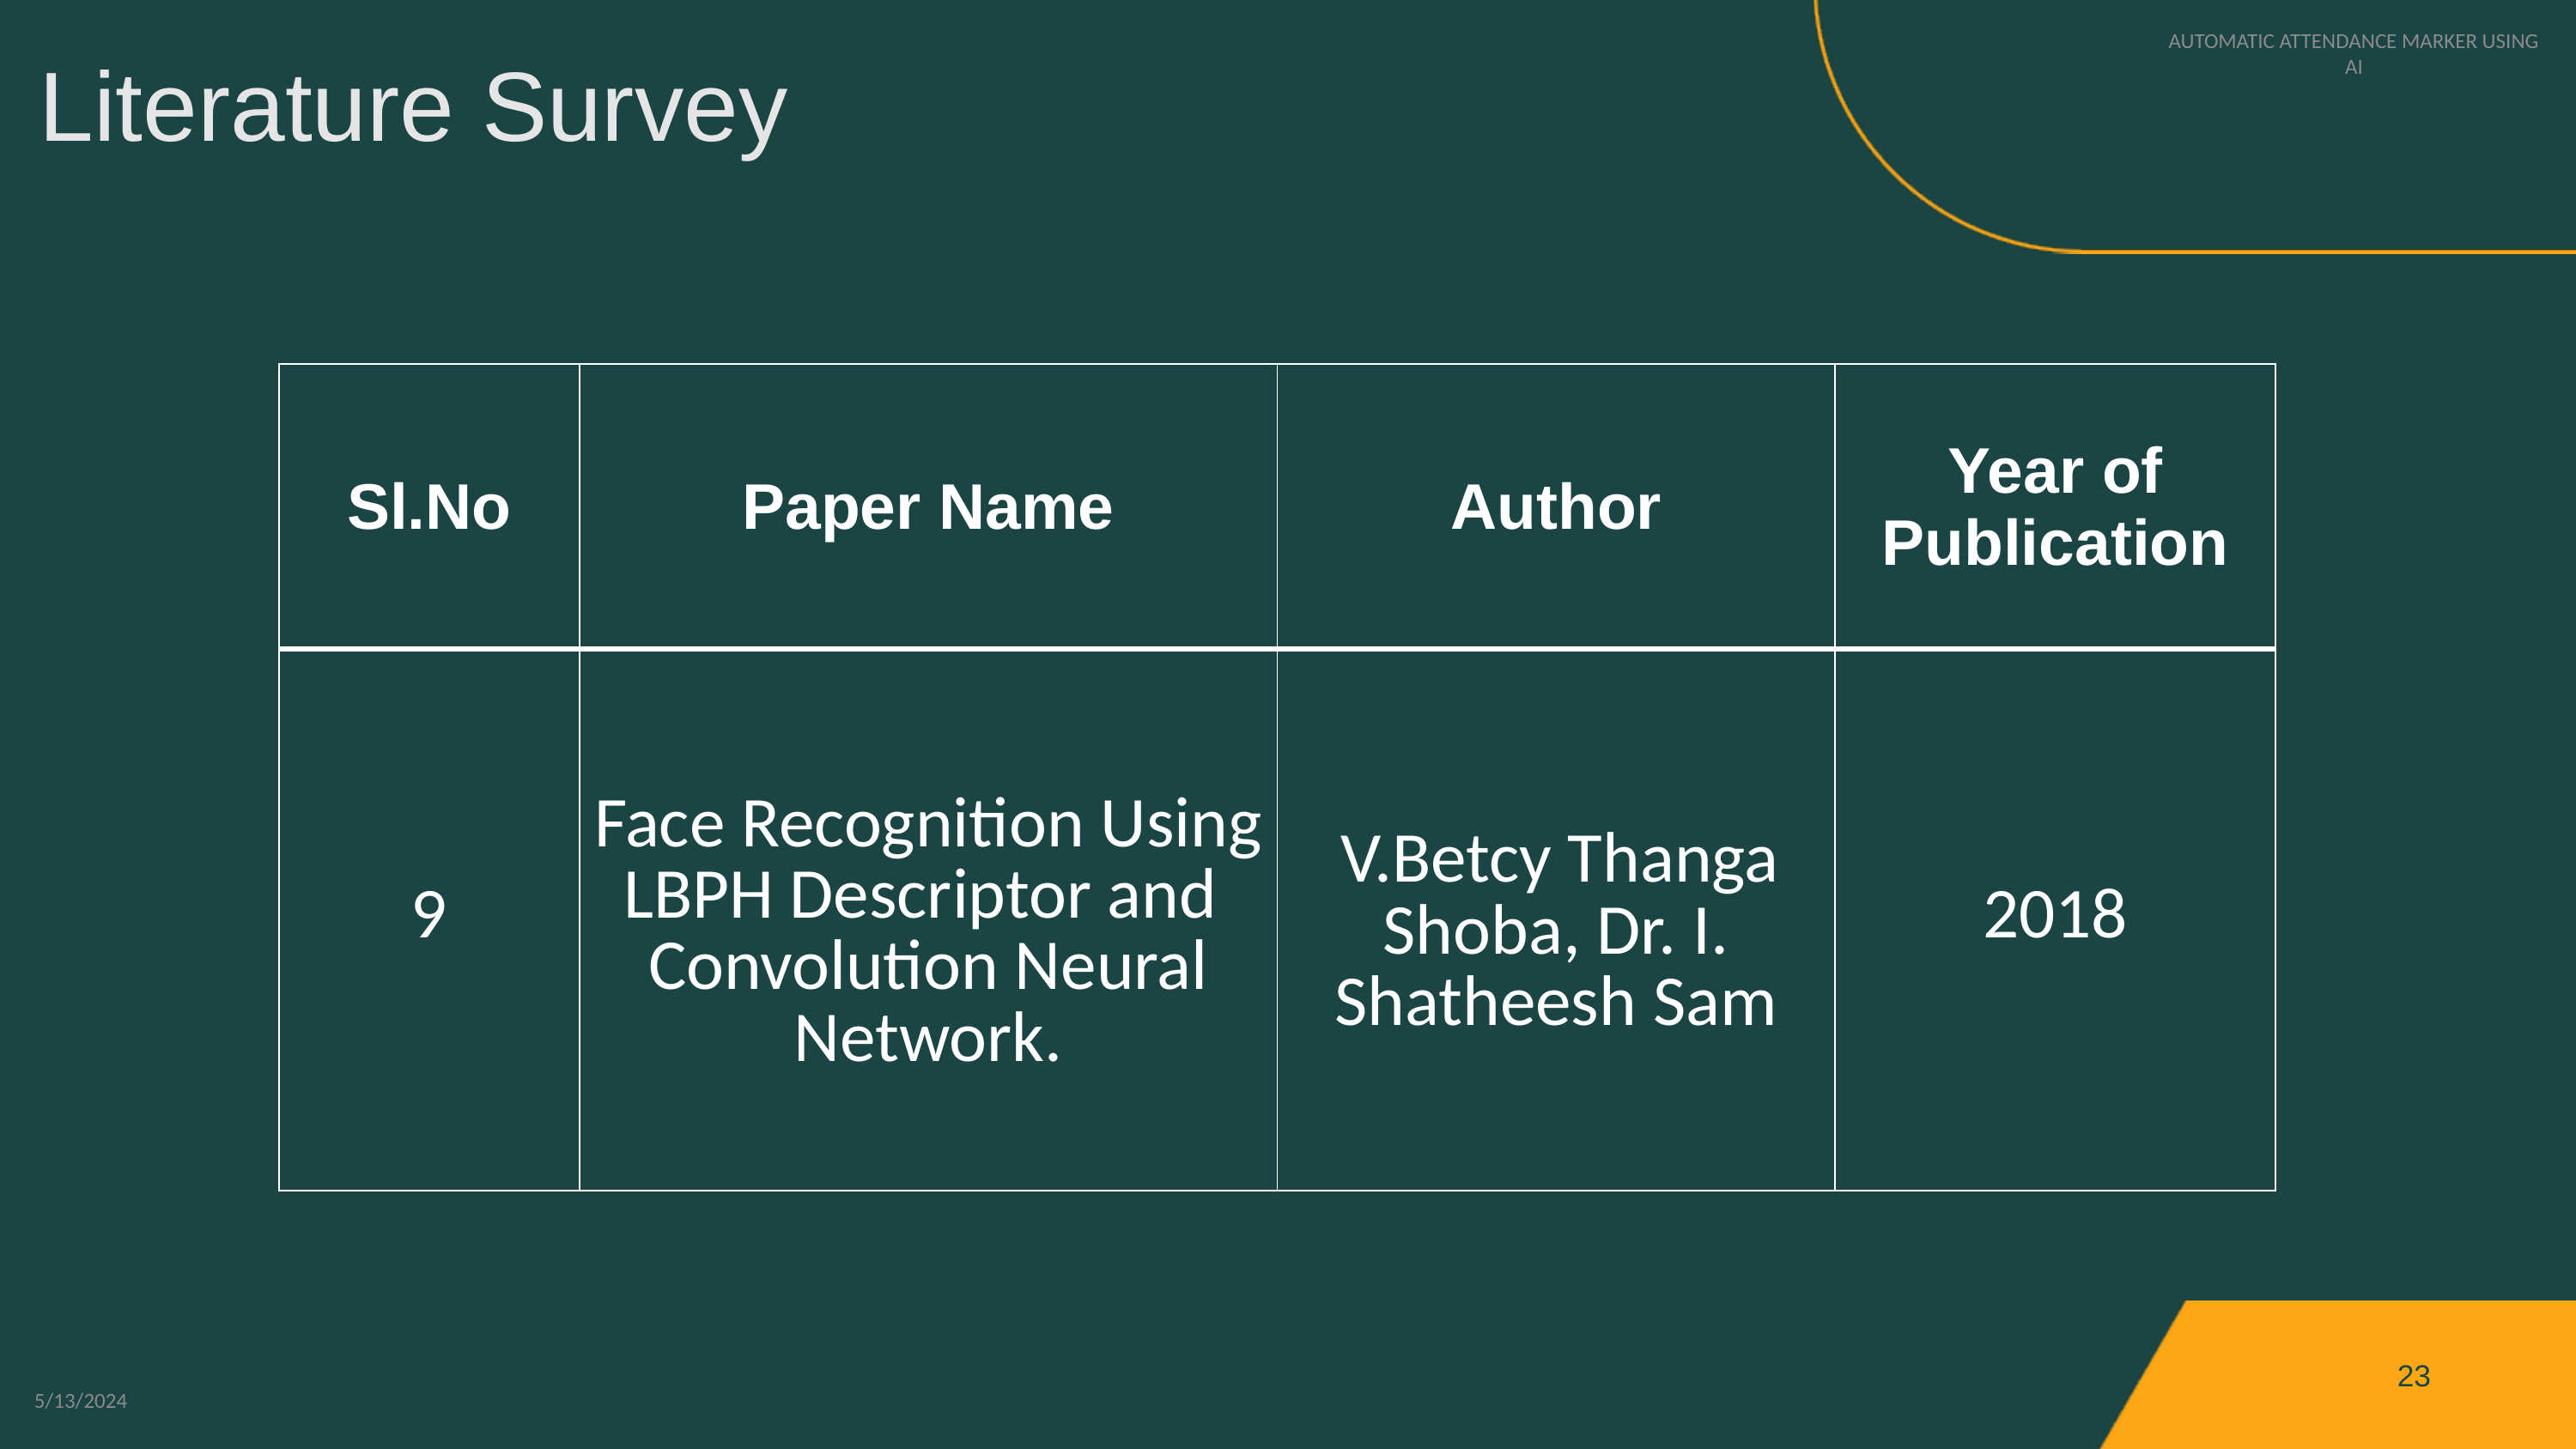

AUTOMATIC ATTENDANCE MARKER USING AI
Literature Survey

| Sl.No | Paper Name | Author | Year of Publication |
| --- | --- | --- | --- |
| 9 | Face Recognition Using LBPH Descriptor and Convolution Neural Network. | V.Betcy Thanga Shoba, Dr. I. Shatheesh Sam | 2018 |

23
5/13/2024